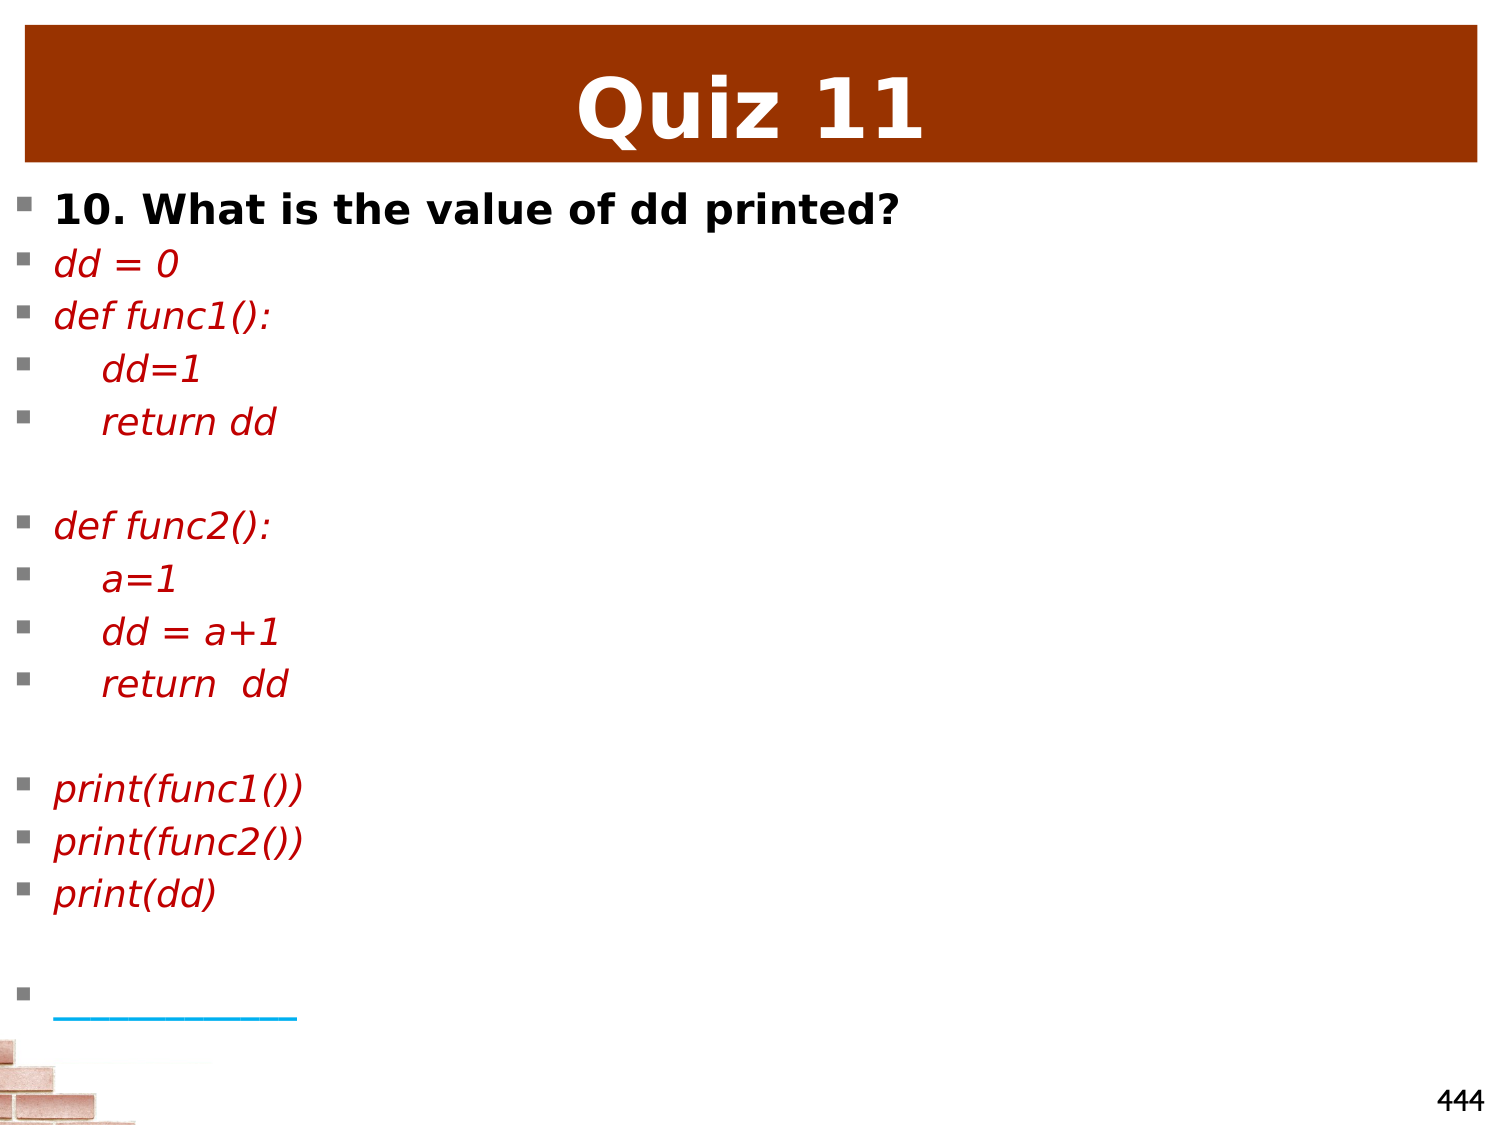

# Quiz 11
10. What is the value of dd printed?
dd = 0
def func1():
    dd=1
    return dd

def func2():
    a=1
    dd = a+1
    return  dd

print(func1())
print(func2())
print(dd)

_____________
444